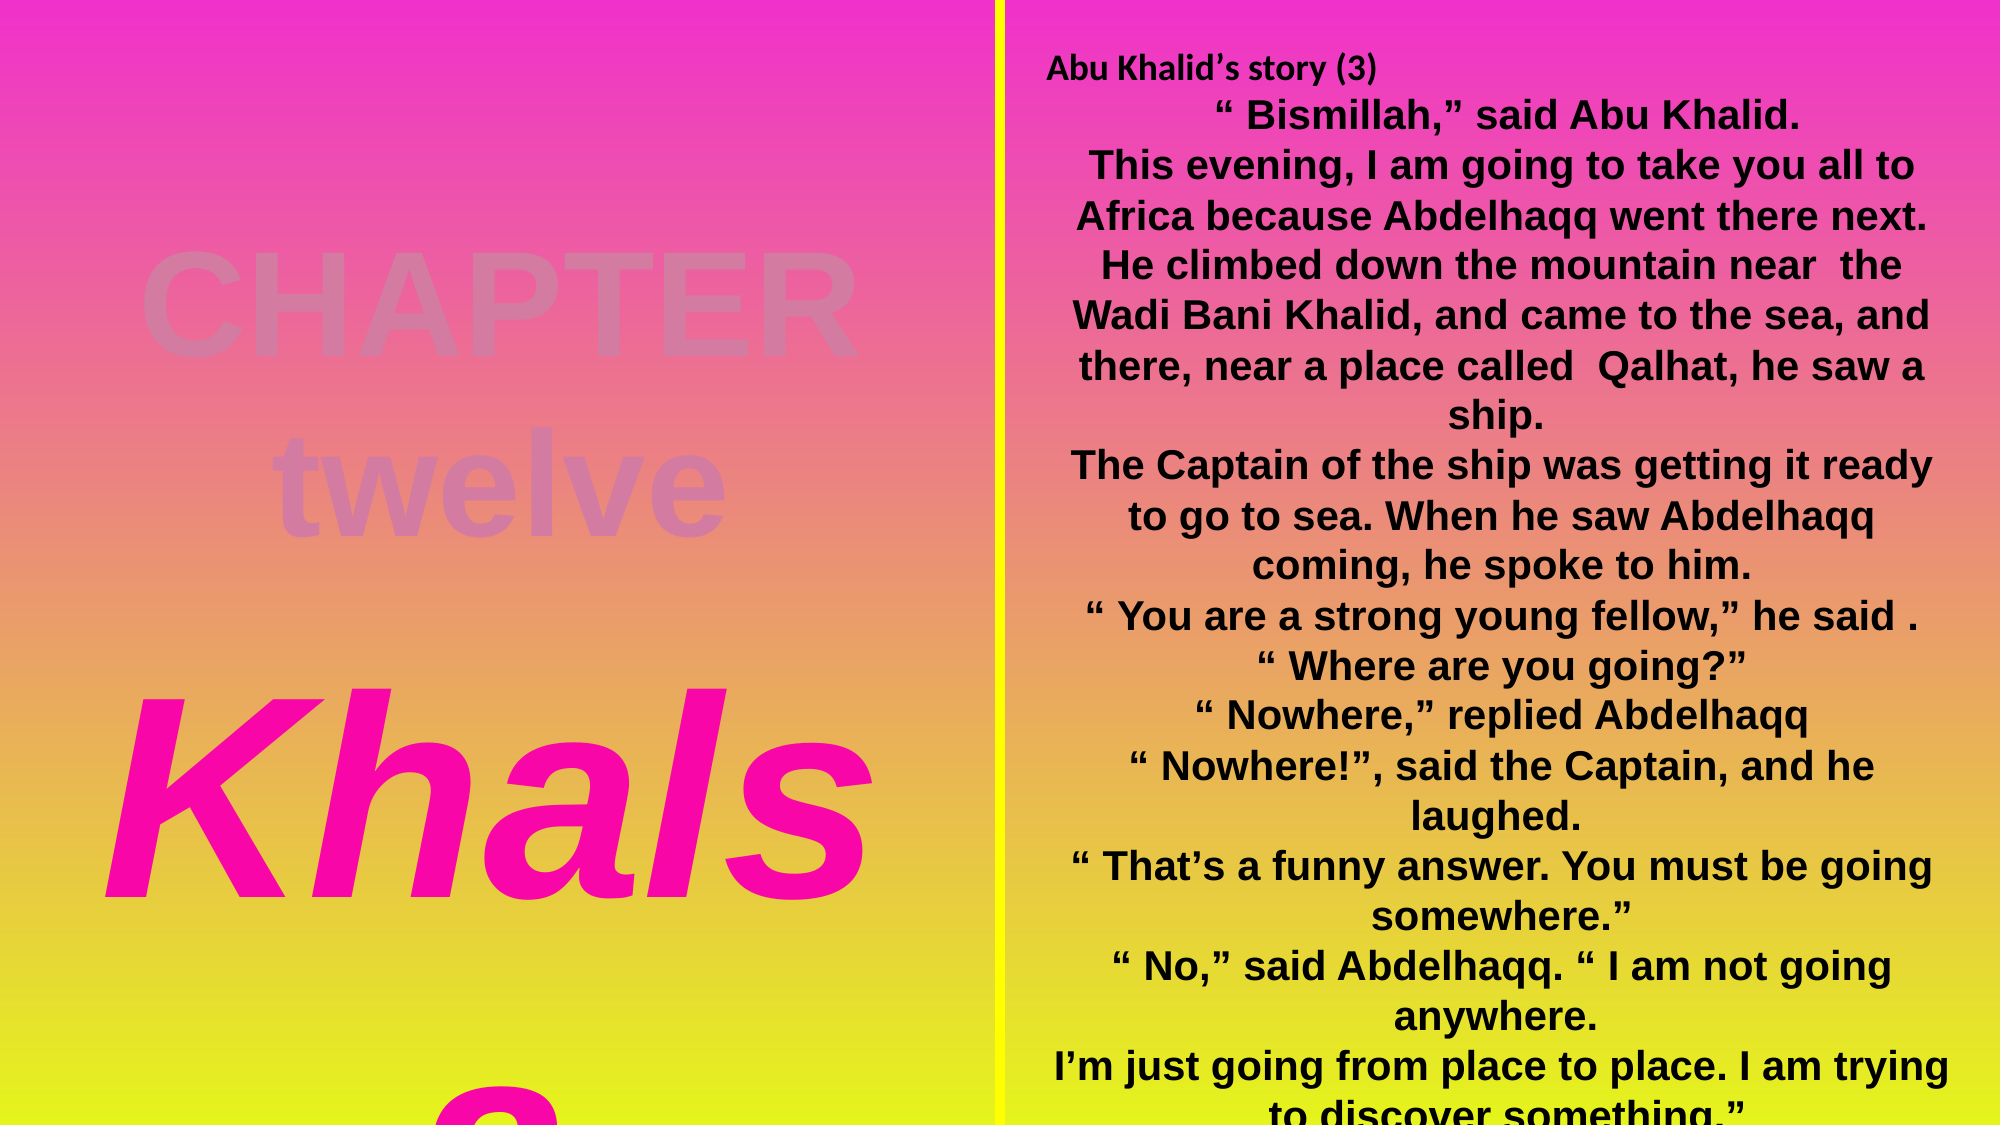

Abu Khalid’s story (3)
 “ Bismillah,” said Abu Khalid.
This evening, I am going to take you all to Africa because Abdelhaqq went there next. He climbed down the mountain near  the Wadi Bani Khalid, and came to the sea, and there, near a place called  Qalhat, he saw a ship.
The Captain of the ship was getting it ready to go to sea. When he saw Abdelhaqq coming, he spoke to him.
“ You are a strong young fellow,” he said .
“ Where are you going?”
“ Nowhere,” replied Abdelhaqq
“ Nowhere!”, said the Captain, and he laughed.
“ That’s a funny answer. You must be going somewhere.”
“ No,” said Abdelhaqq. “ I am not going anywhere.
I’m just going from place to place. I am trying
 to discover something.”
The Captain laughed again. “ Yes,” he said. “ And I think I know what it is –something valuable, eh?
Gold, is it? Silver, perhaps?”
“ I am not sure what it is, or where I can find it,”
said Abdelhaqq.
CHAPTER twelve

Khalsa